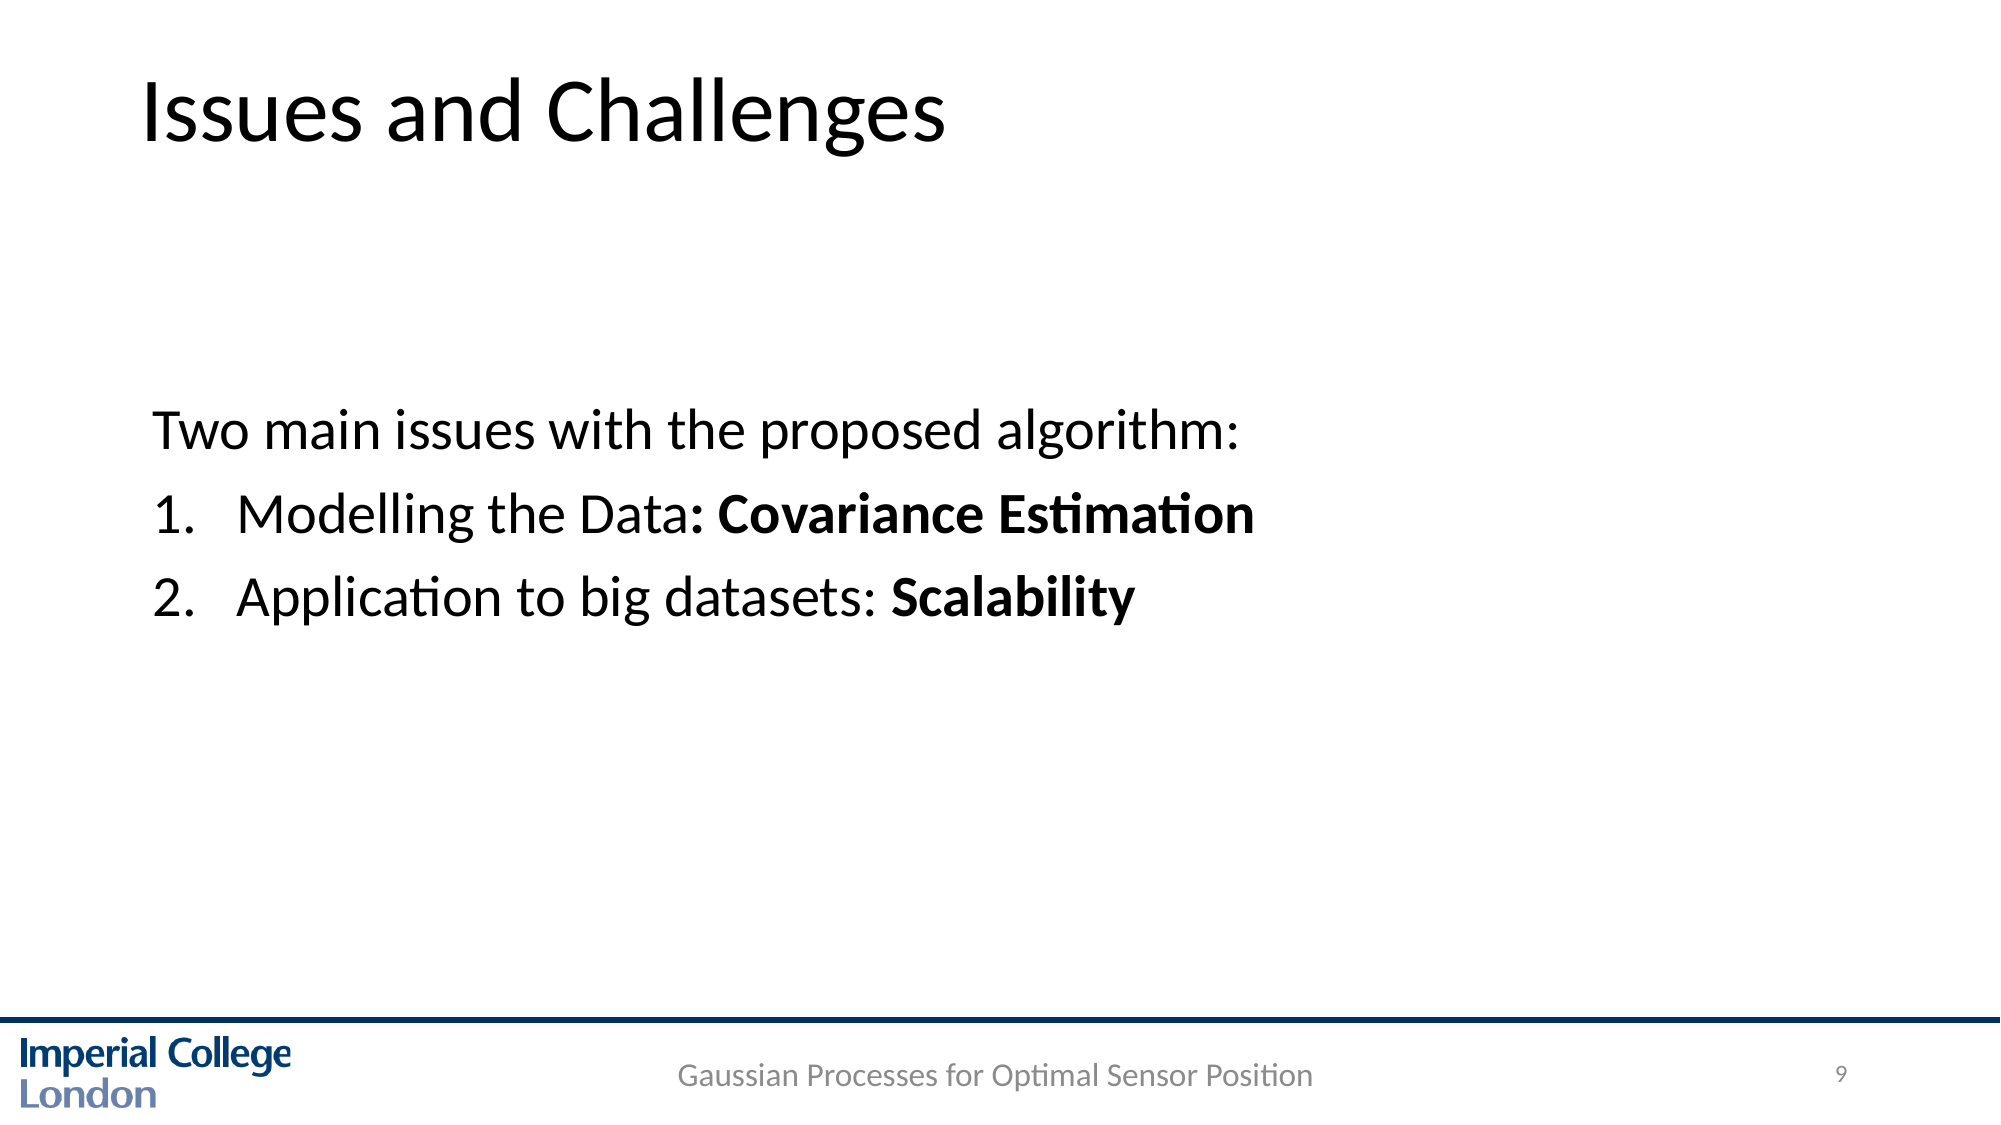

# Issues and Challenges
Two main issues with the proposed algorithm:
Modelling the Data: Covariance Estimation
Application to big datasets: Scalability
Gaussian Processes for Optimal Sensor Position
9